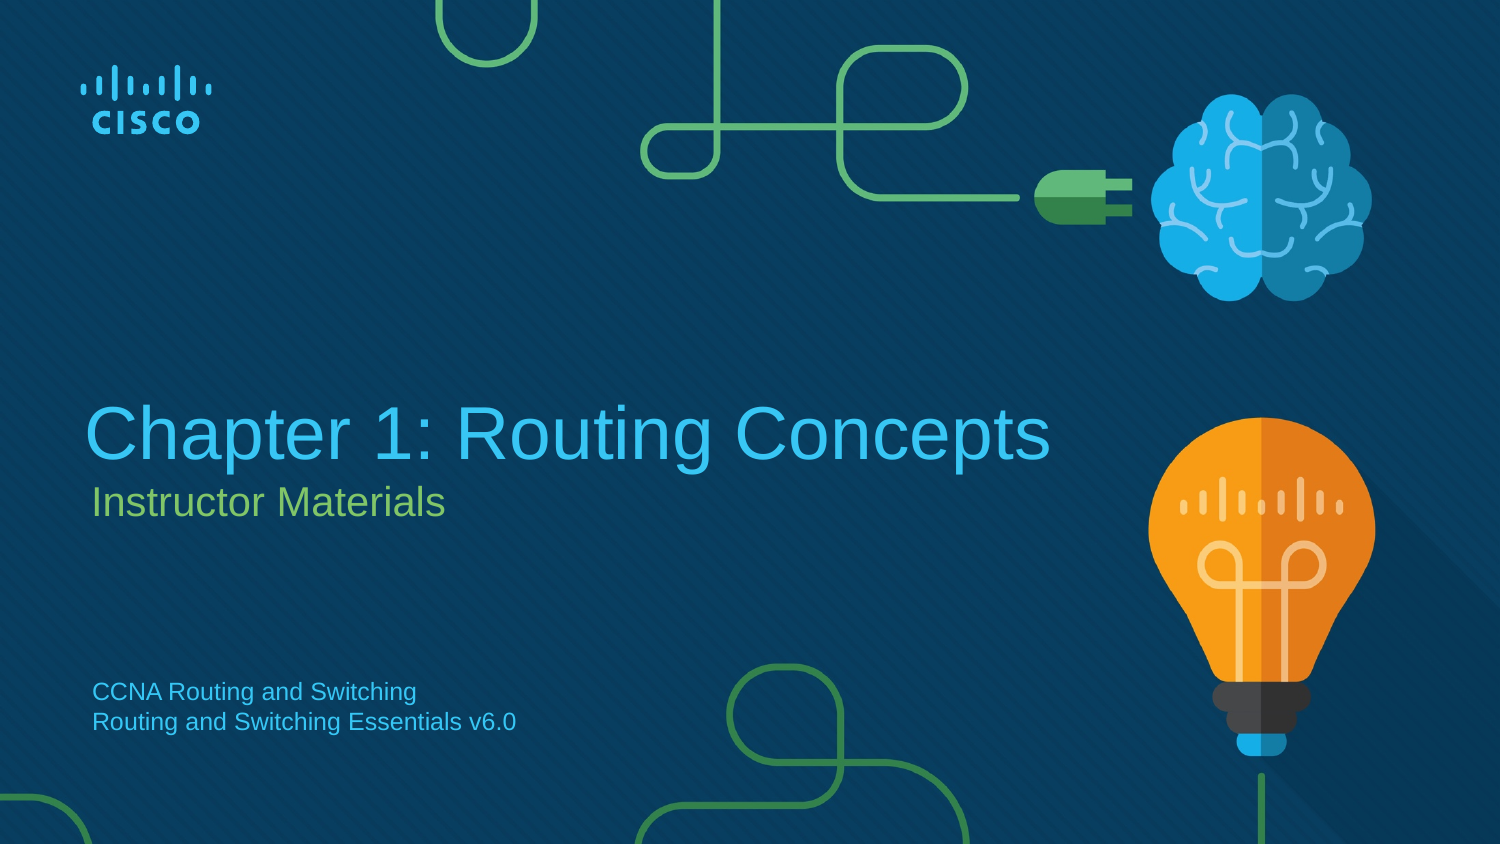

# Chapter 1: Routing Concepts
Instructor Materials
CCNA Routing and Switching
Routing and Switching Essentials v6.0